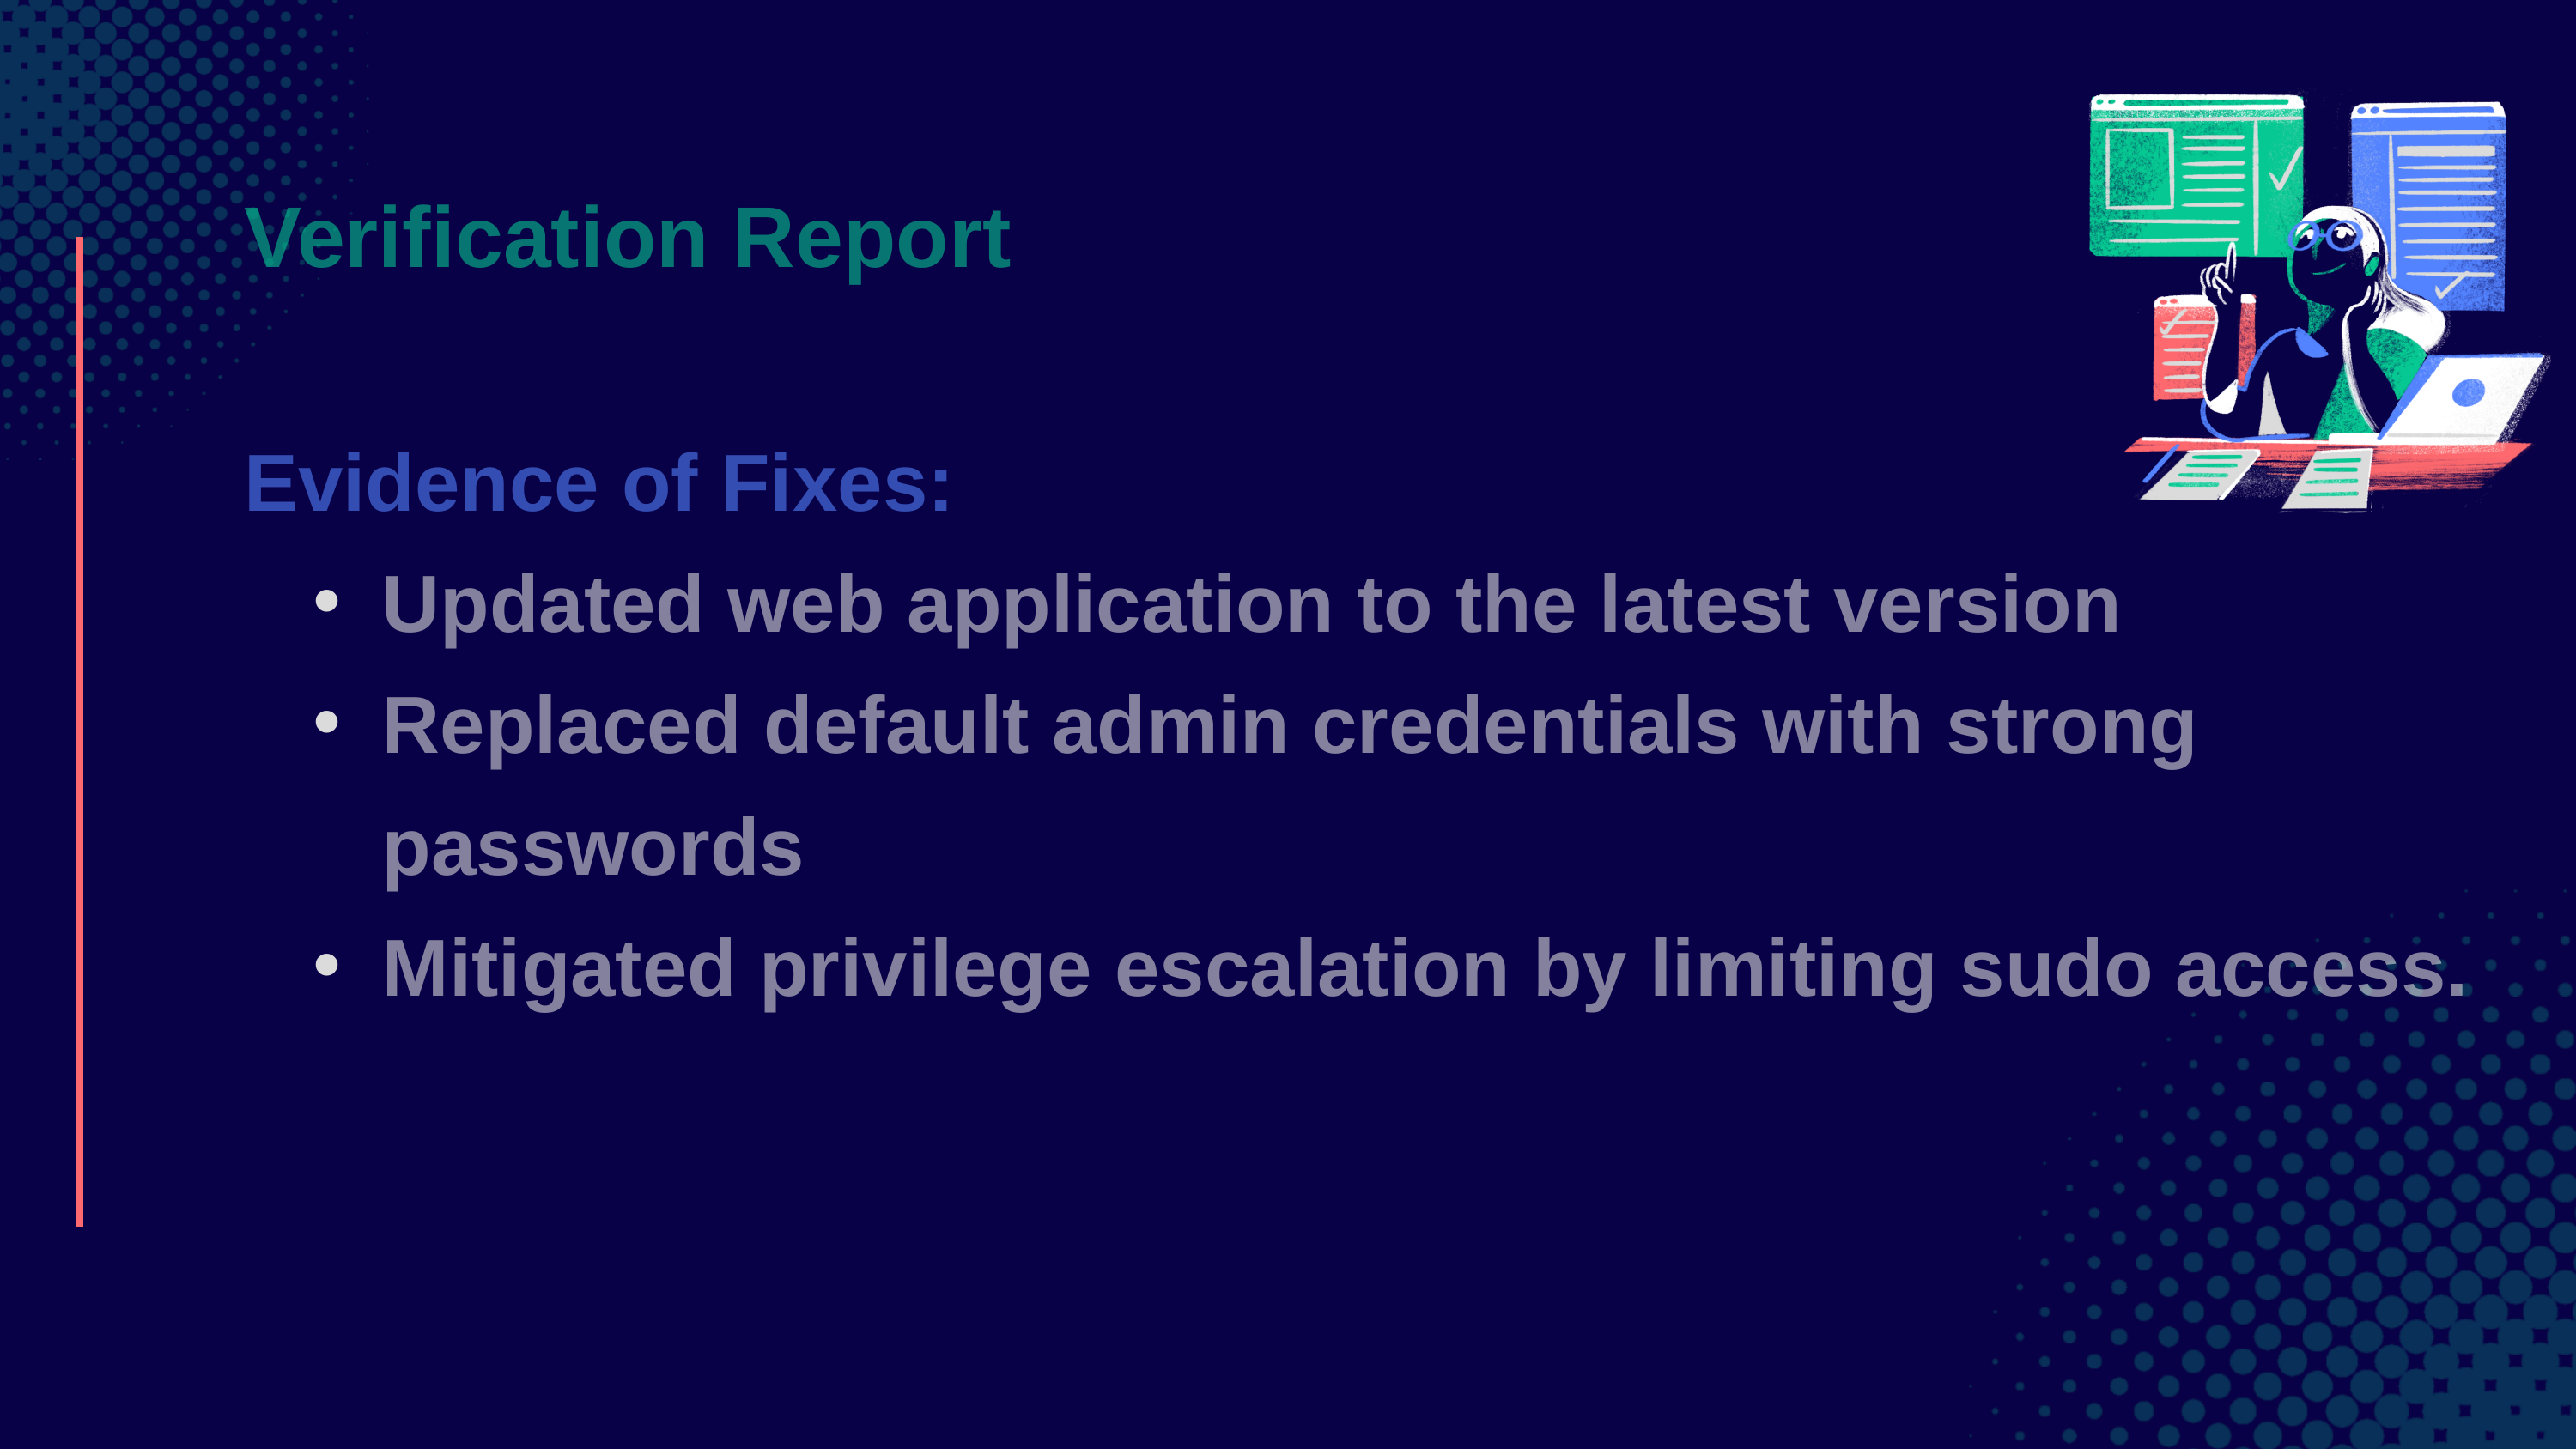

Verification Report

Evidence of Fixes:
Updated web application to the latest version
Replaced default admin credentials with strong passwords
Mitigated privilege escalation by limiting sudo access.